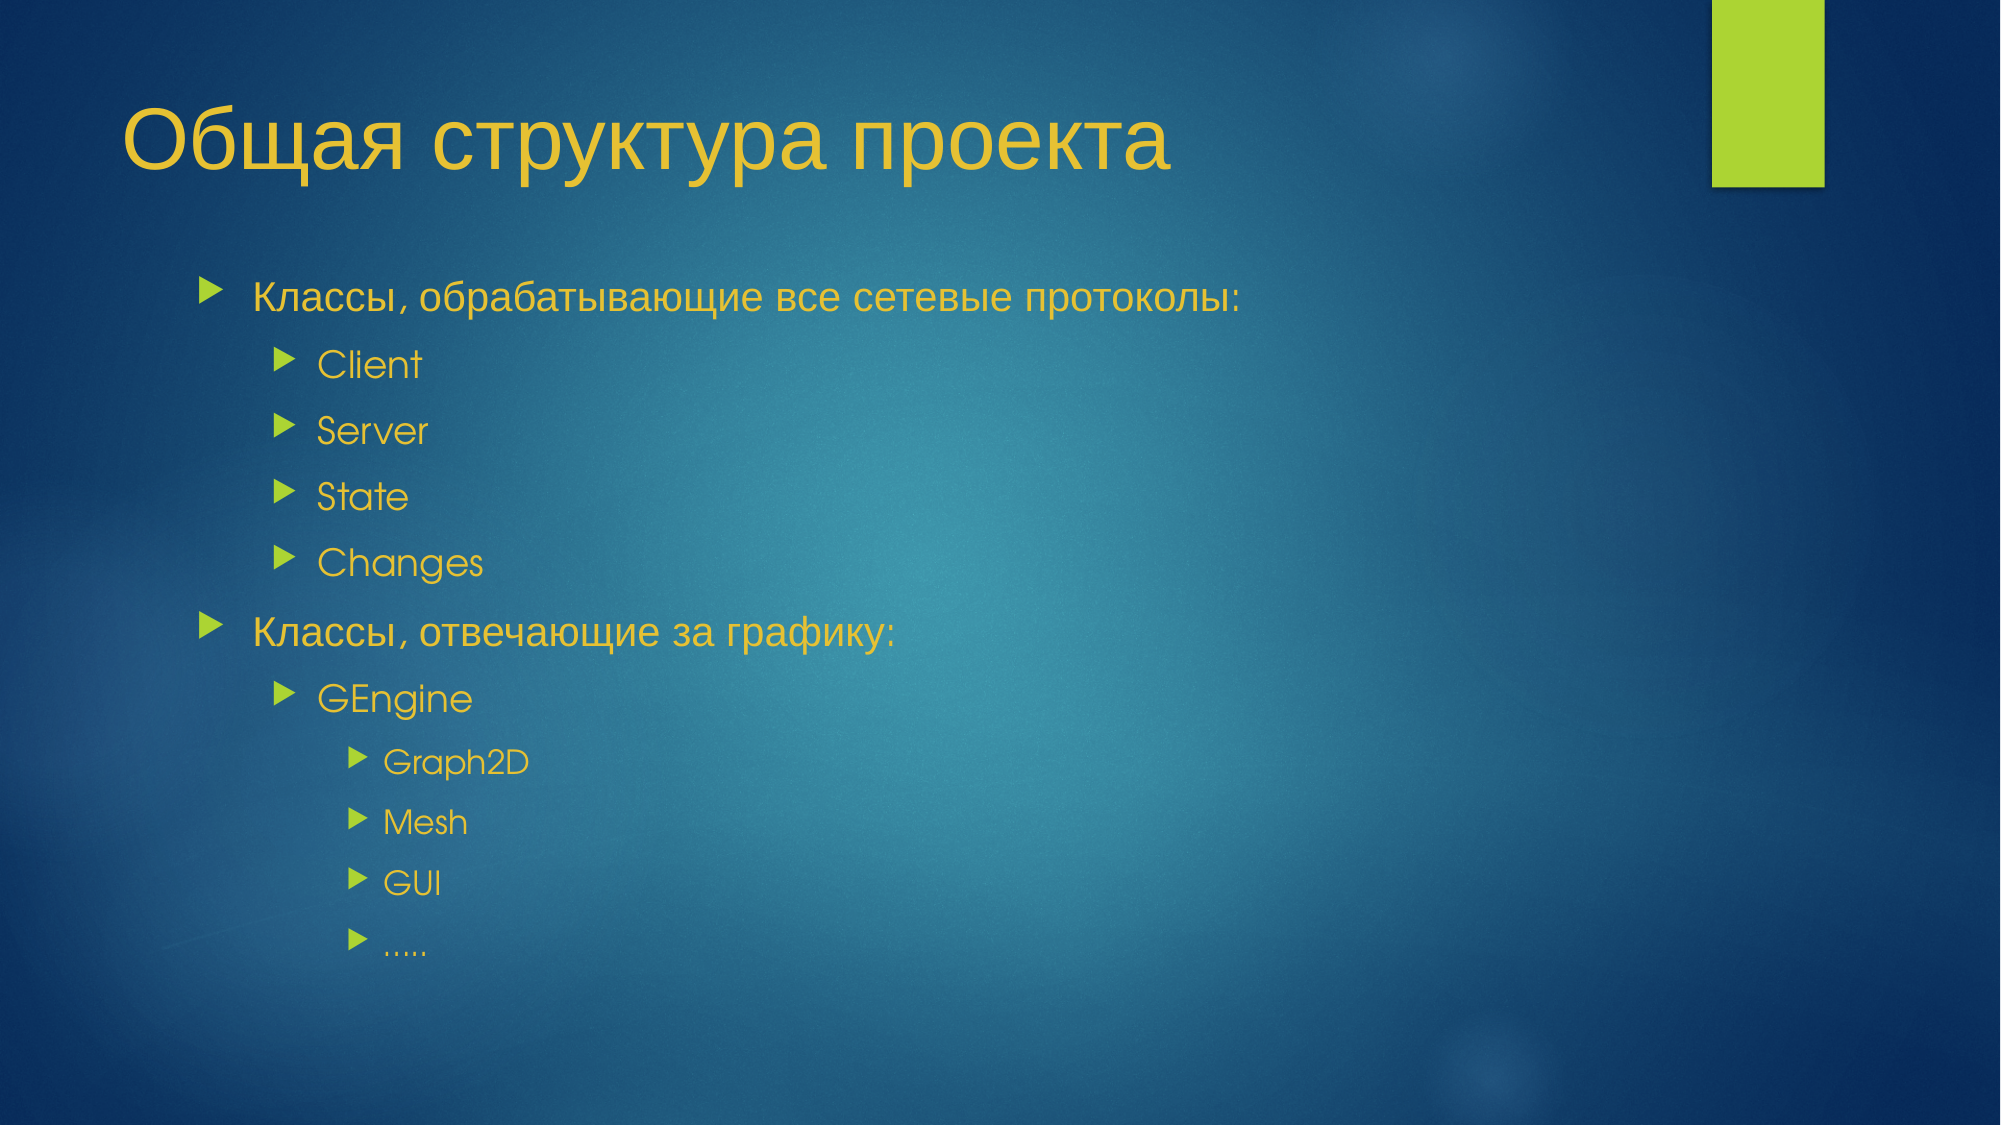

# Общая структура проекта
Классы, обрабатывающие все сетевые протоколы:
Client
Server
State
Changes
Классы, отвечающие за графику:
GEngine
Graph2D
Mesh
GUI
…..